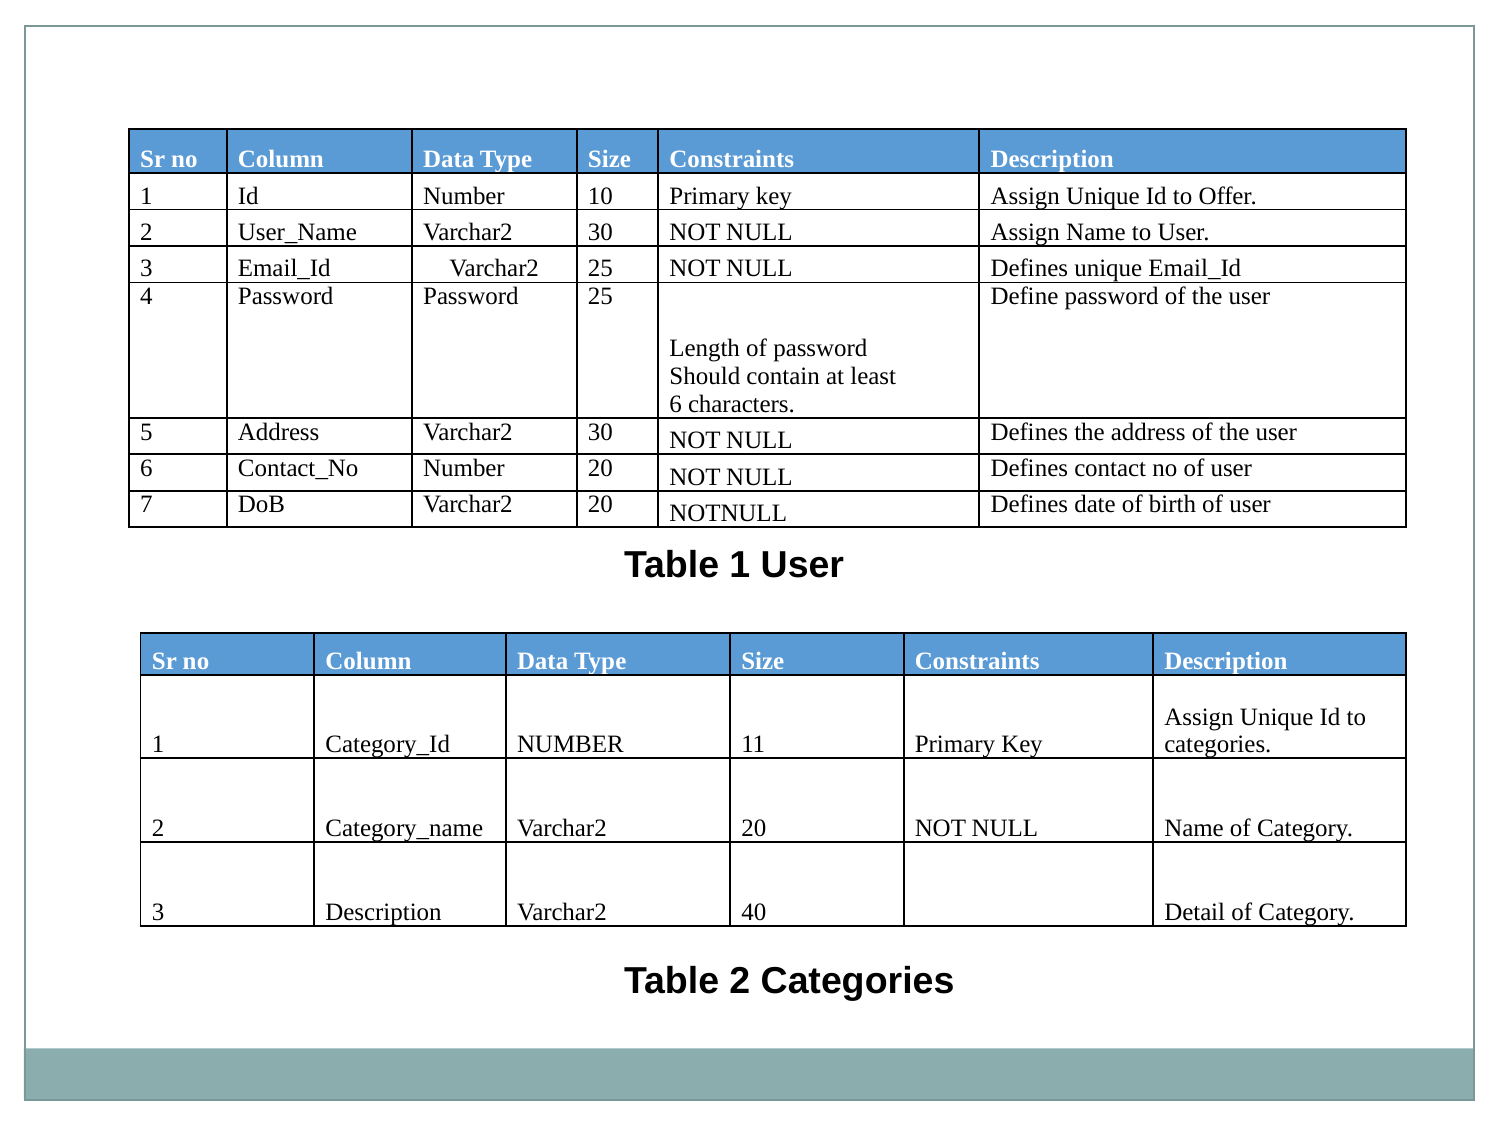

| Sr no | Column | Data Type | Size | Constraints | Description |
| --- | --- | --- | --- | --- | --- |
| 1 | Id | Number | 10 | Primary key | Assign Unique Id to Offer. |
| 2 | User\_Name | Varchar2 | 30 | NOT NULL | Assign Name to User. |
| 3 | Email\_Id | Varchar2 | 25 | NOT NULL | Defines unique Email\_Id |
| 4 | Password | Password | 25 | Length of password Should contain at least 6 characters. | Define password of the user |
| 5 | Address | Varchar2 | 30 | NOT NULL | Defines the address of the user |
| 6 | Contact\_No | Number | 20 | NOT NULL | Defines contact no of user |
| 7 | DoB | Varchar2 | 20 | NOTNULL | Defines date of birth of user |
Table 1 User
| Sr no | Column | Data Type | Size | Constraints | Description |
| --- | --- | --- | --- | --- | --- |
| 1 | Category\_Id | NUMBER | 11 | Primary Key | Assign Unique Id to categories. |
| 2 | Category\_name | Varchar2 | 20 | NOT NULL | Name of Category. |
| 3 | Description | Varchar2 | 40 |  | Detail of Category. |
Table 2 Categories